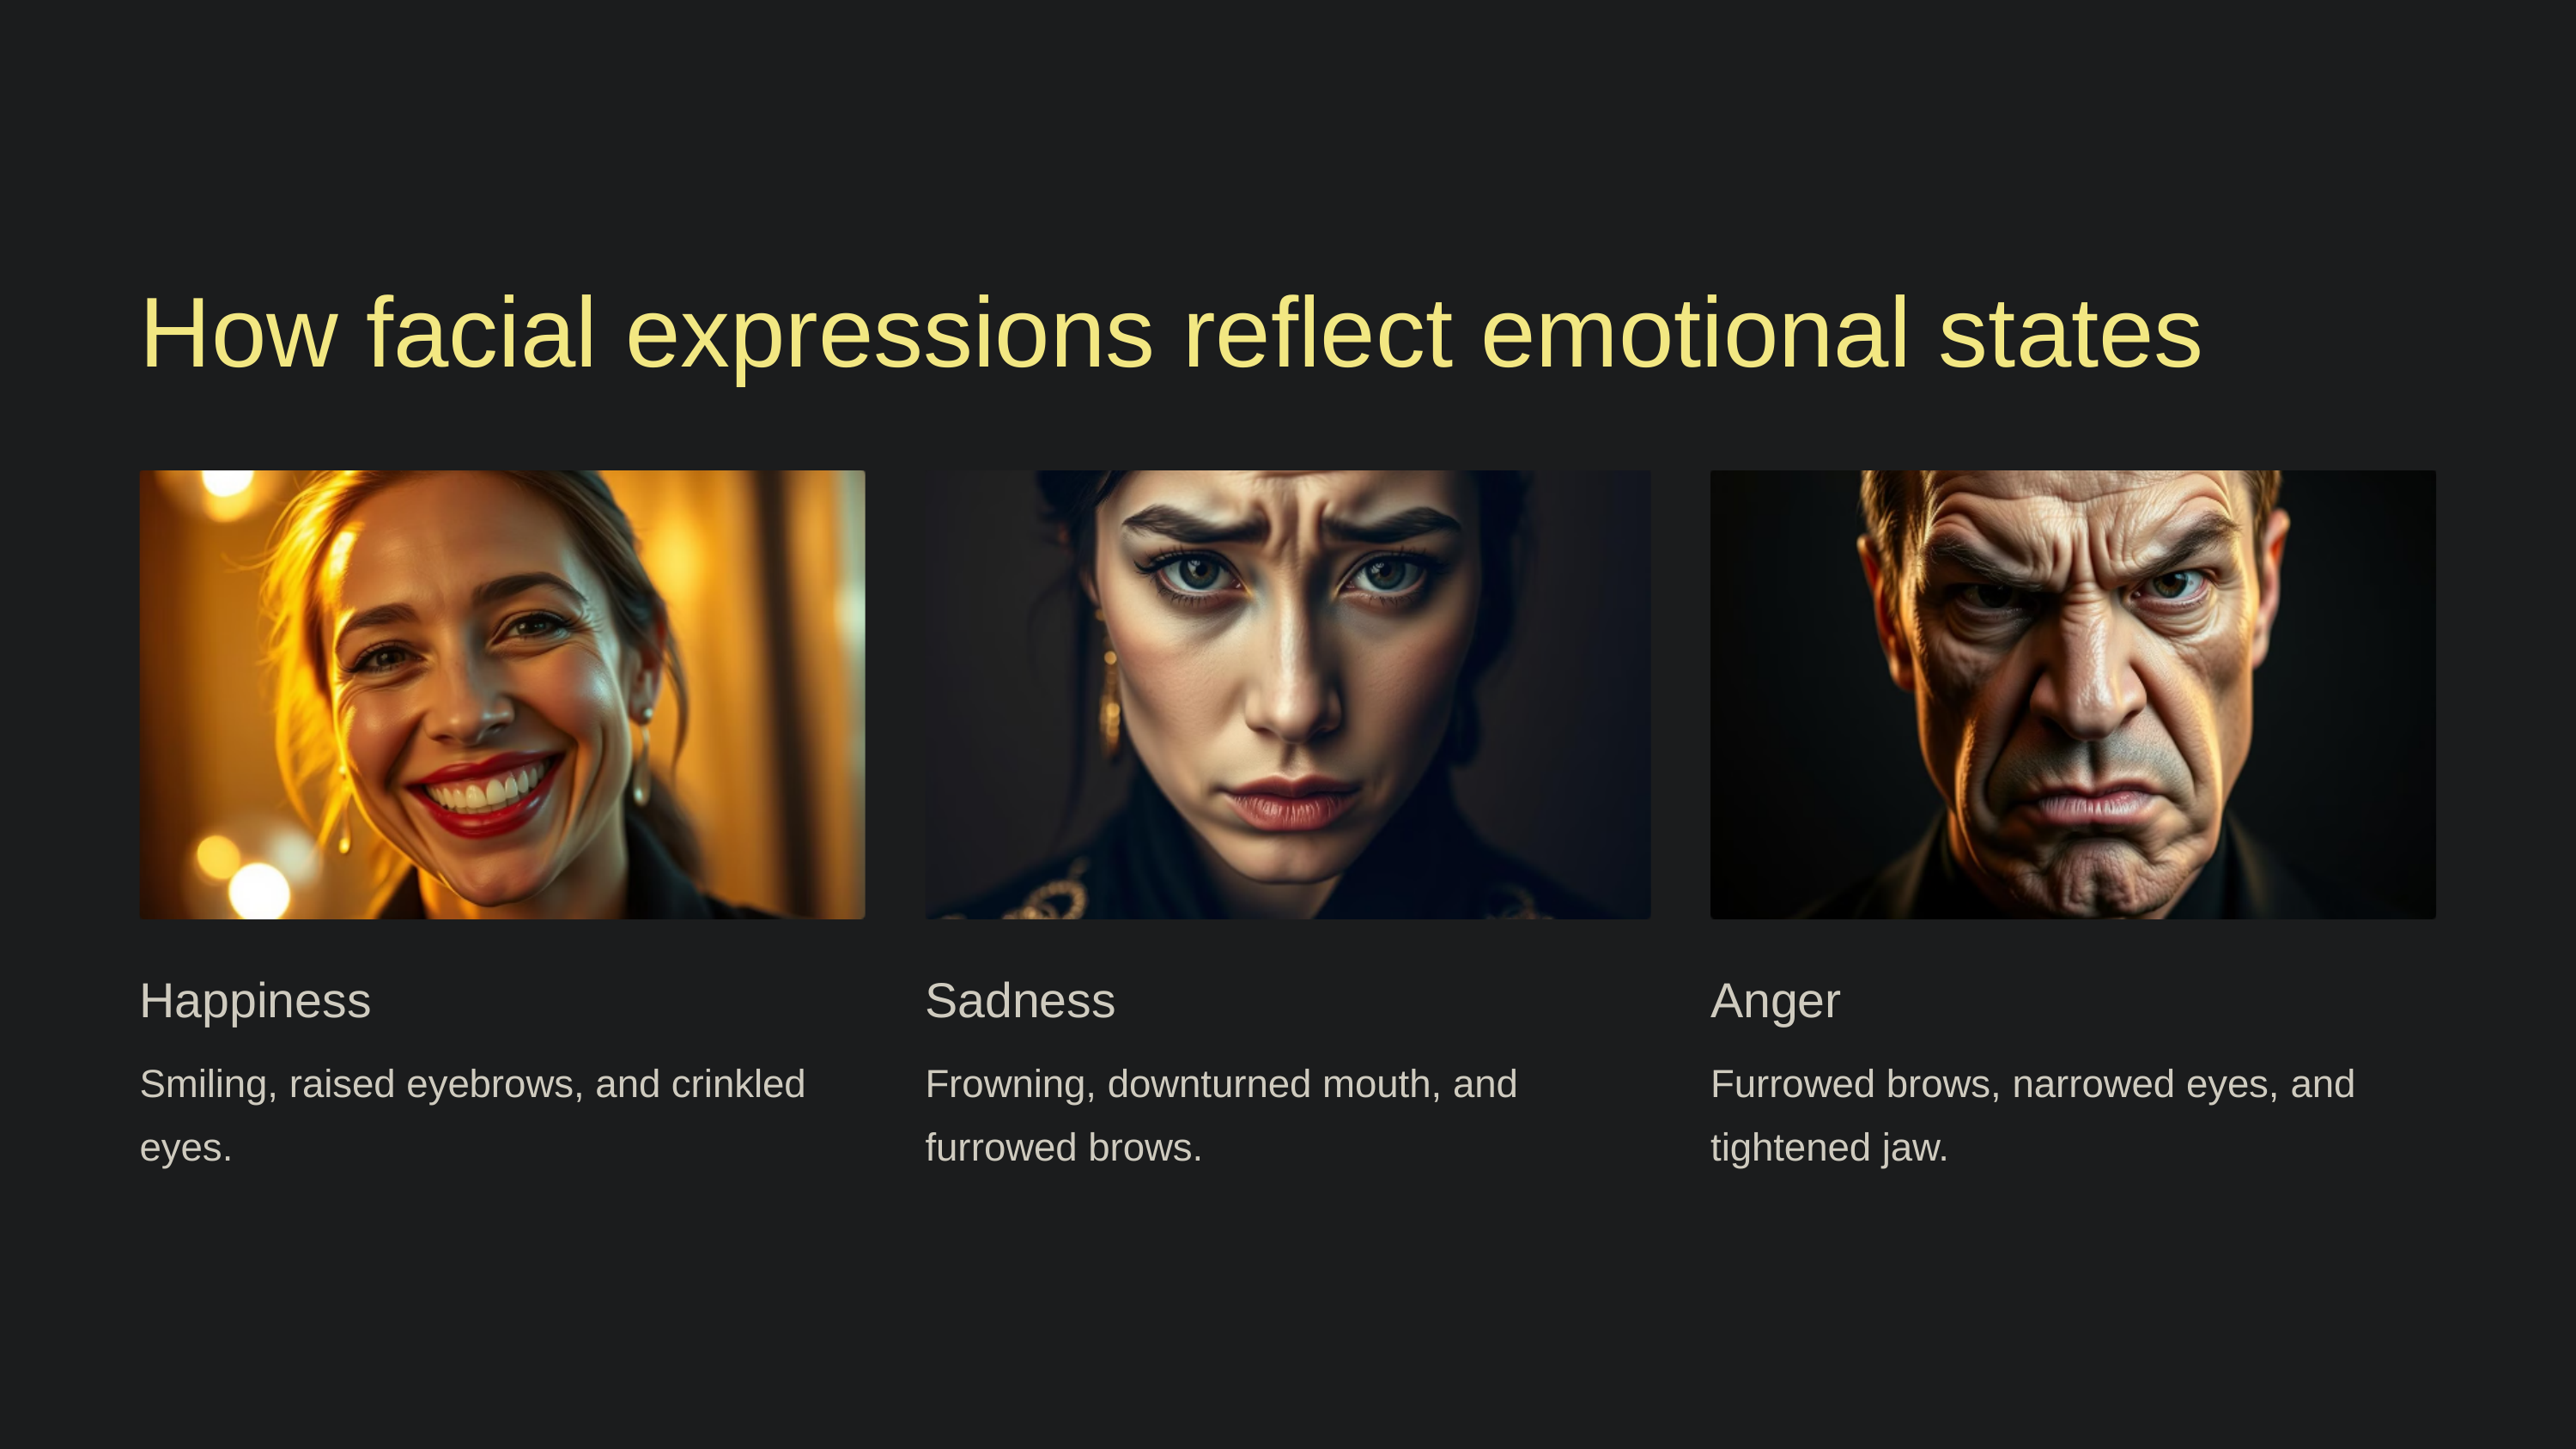

How facial expressions reflect emotional states

Happiness
Anger
Sadness
Smiling, raised eyebrows, and crinkled eyes.
Furrowed brows, narrowed eyes, and tightened jaw.
Frowning, downturned mouth, and furrowed brows.